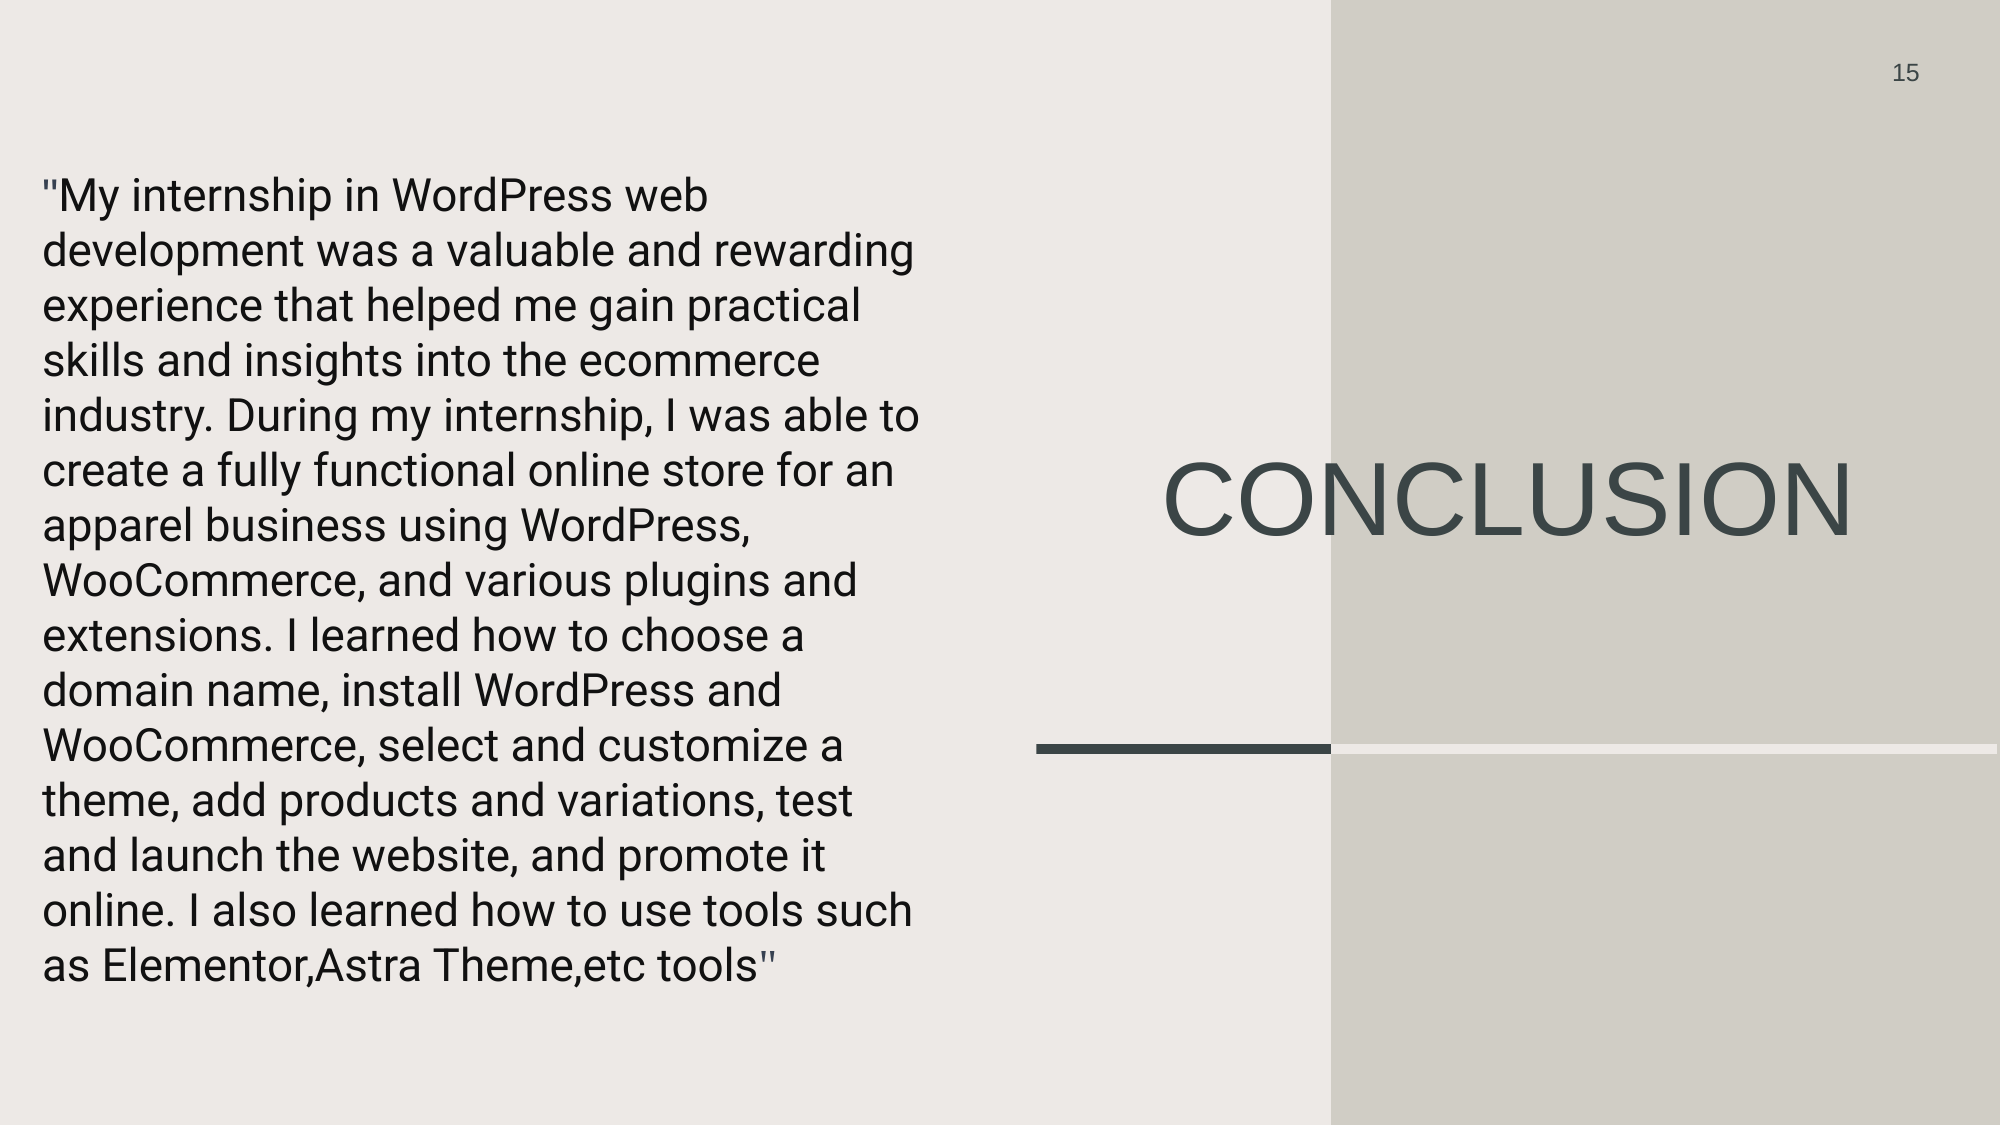

15
"My internship in WordPress web development was a valuable and rewarding experience that helped me gain practical skills and insights into the ecommerce industry. During my internship, I was able to create a fully functional online store for an apparel business using WordPress, WooCommerce, and various plugins and extensions. I learned how to choose a domain name, install WordPress and WooCommerce, select and customize a theme, add products and variations, test and launch the website, and promote it online. I also learned how to use tools such as Elementor,Astra Theme,etc tools"
# CONCLUSION